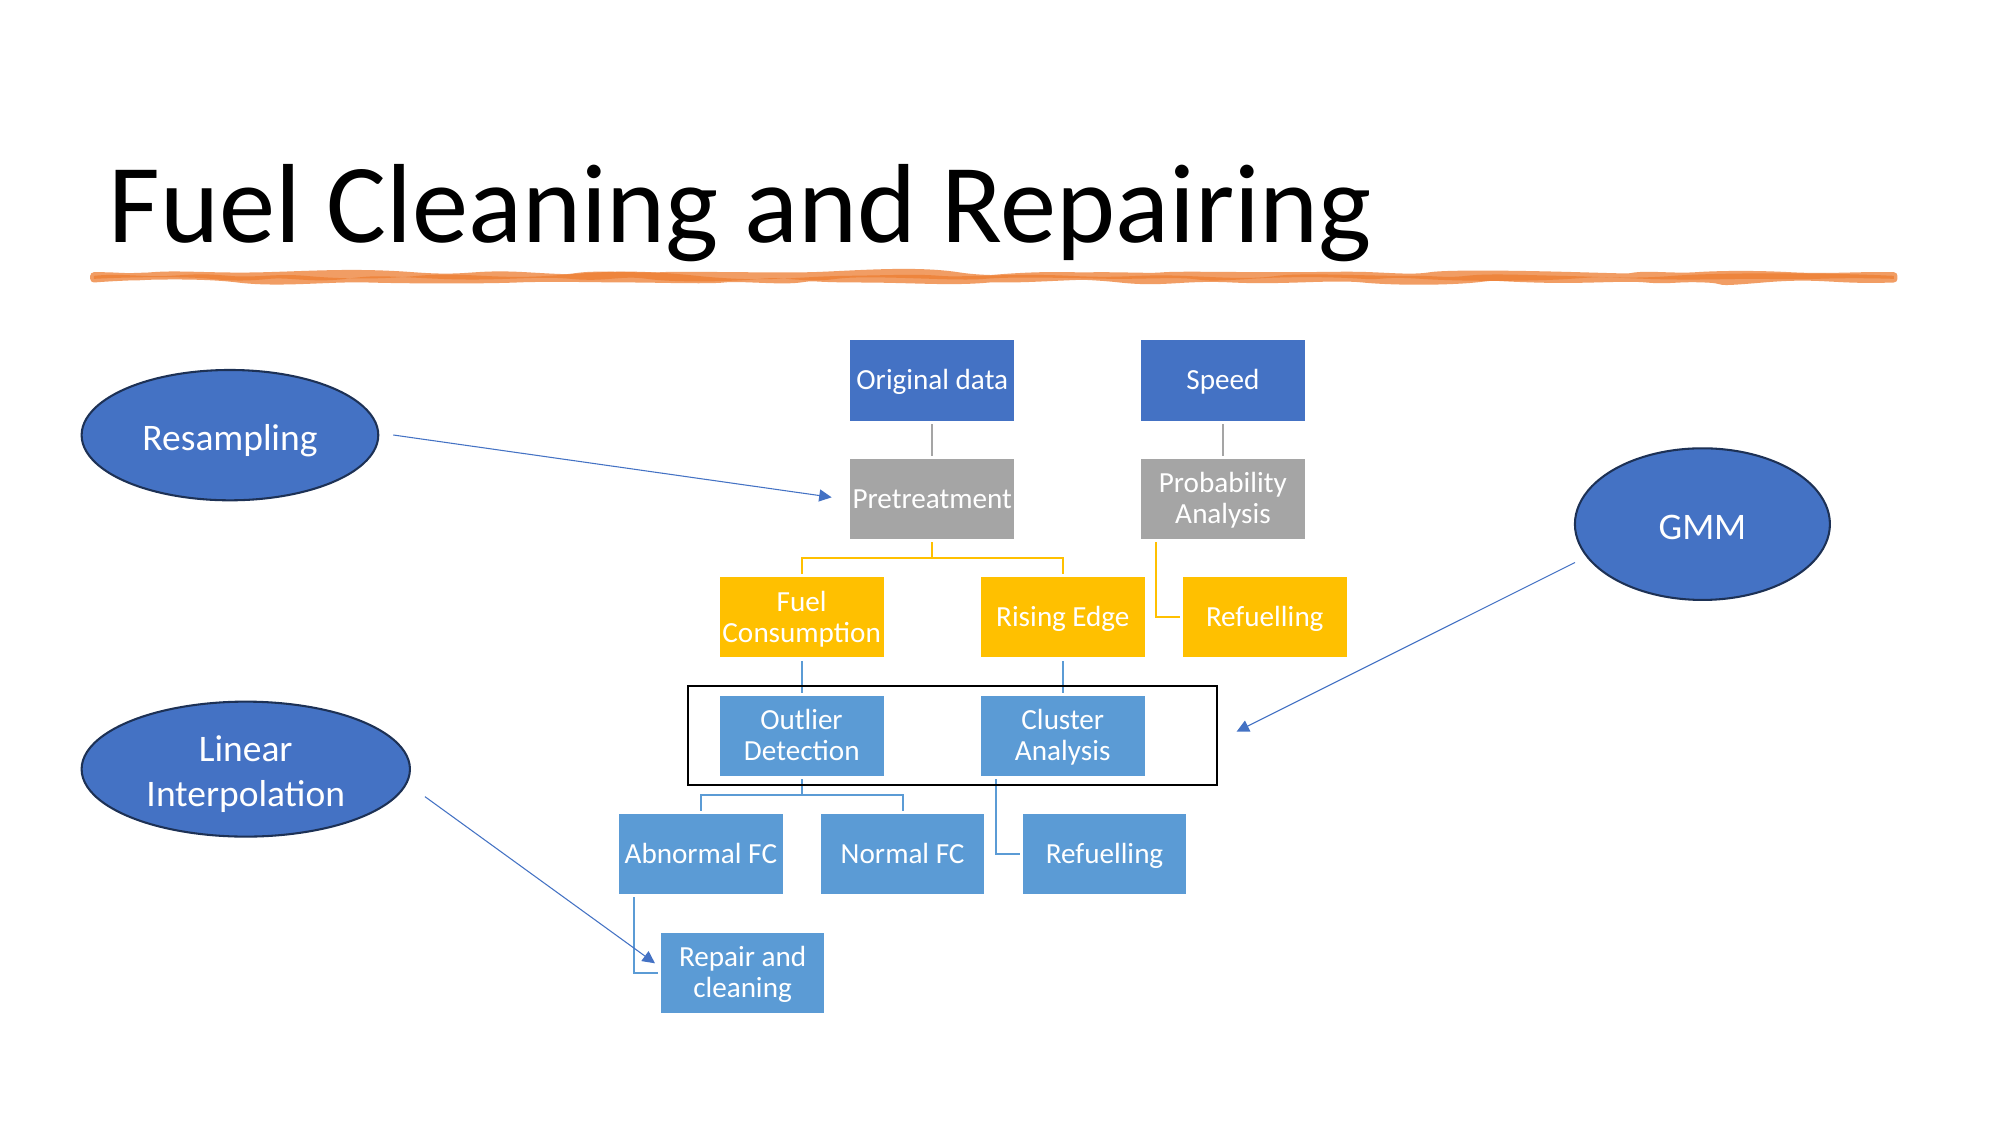

# Fuel Cleaning and Repairing

Original data
Pretreatment
Fuel Consumption
Outlier Detection
Abnormal FC
Repair and cleaning
Normal FC
Rising Edge
Cluster Analysis
Refuelling
Speed
Probability Analysis
Refuelling
Resampling
GMM

Linear Interpolation